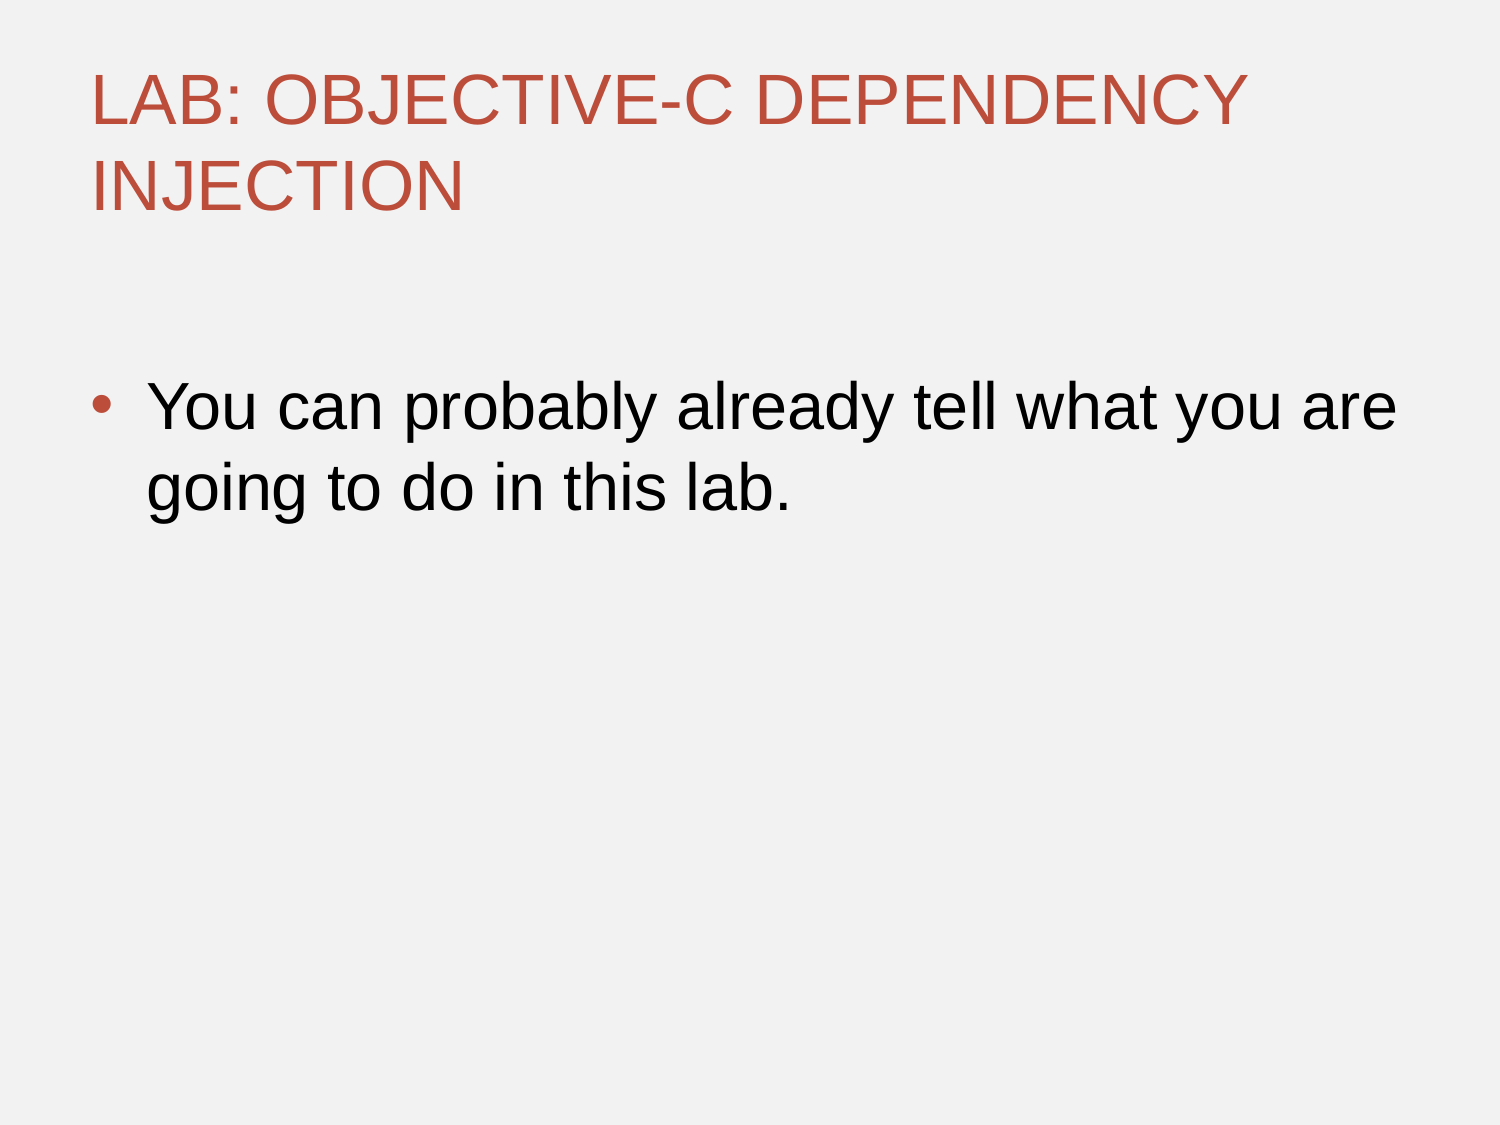

# Lab: Objective-C dependency injection

You can probably already tell what you are going to do in this lab.